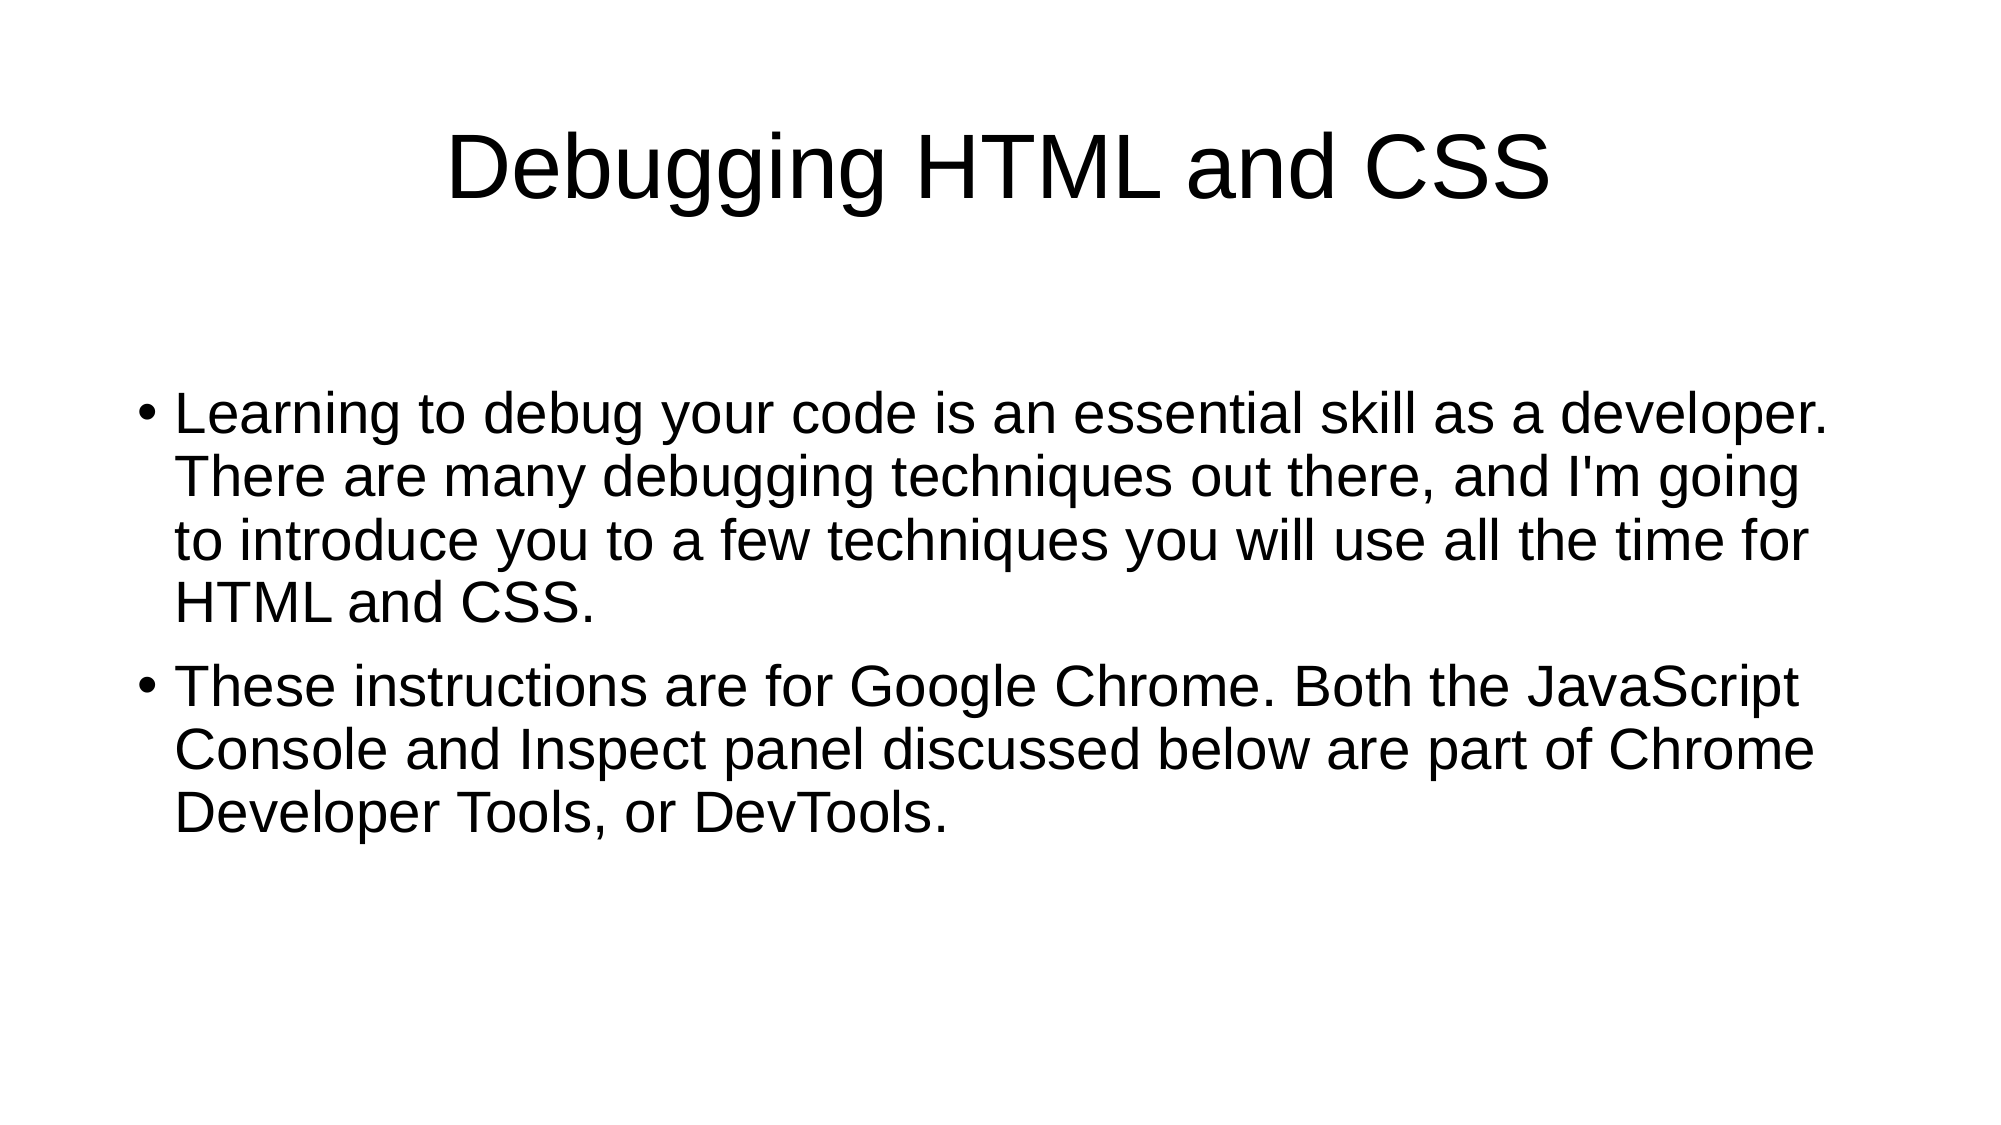

# Debugging HTML and CSS
Learning to debug your code is an essential skill as a developer. There are many debugging techniques out there, and I'm going to introduce you to a few techniques you will use all the time for HTML and CSS.
These instructions are for Google Chrome. Both the JavaScript Console and Inspect panel discussed below are part of Chrome Developer Tools, or DevTools.